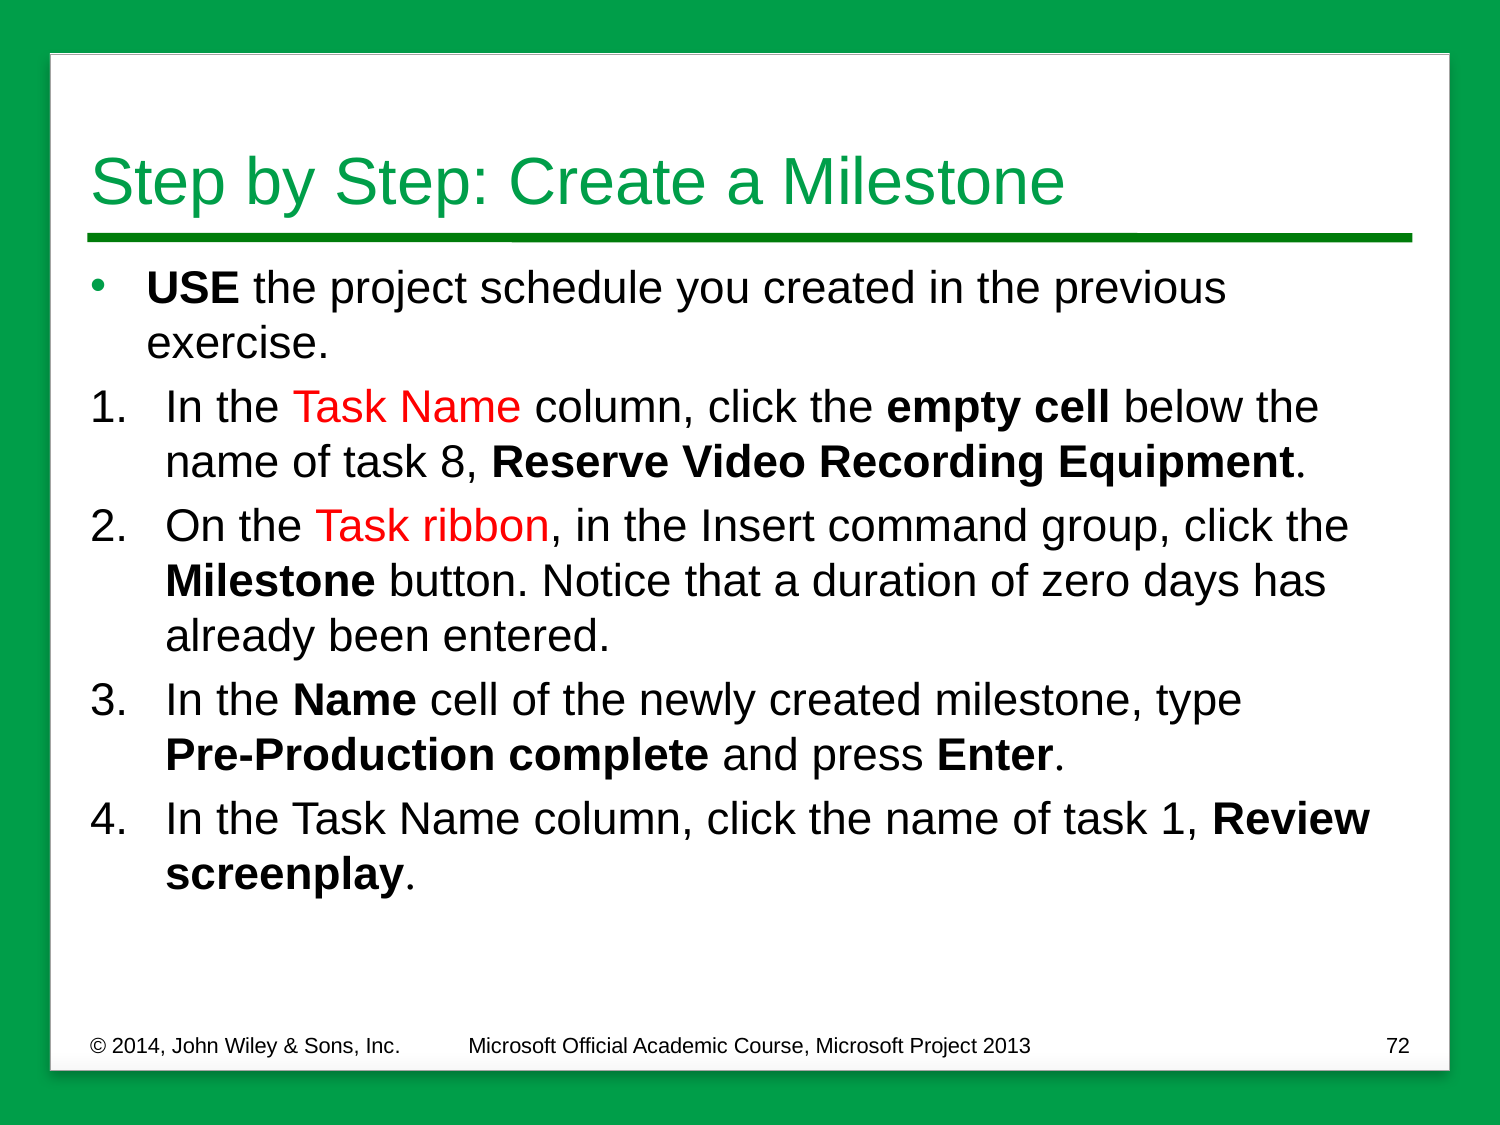

# Step by Step: Create a Milestone
USE the project schedule you created in the previous exercise.
1.	In the Task Name column, click the empty cell below the name of task 8, Reserve Video Recording Equipment.
2.	On the Task ribbon, in the Insert command group, click the Milestone button. Notice that a duration of zero days has already been entered.
3.	In the Name cell of the newly created milestone, type
Pre-Production complete and press Enter.
4.	In the Task Name column, click the name of task 1, Review screenplay.
© 2014, John Wiley & Sons, Inc.
Microsoft Official Academic Course, Microsoft Project 2013
72